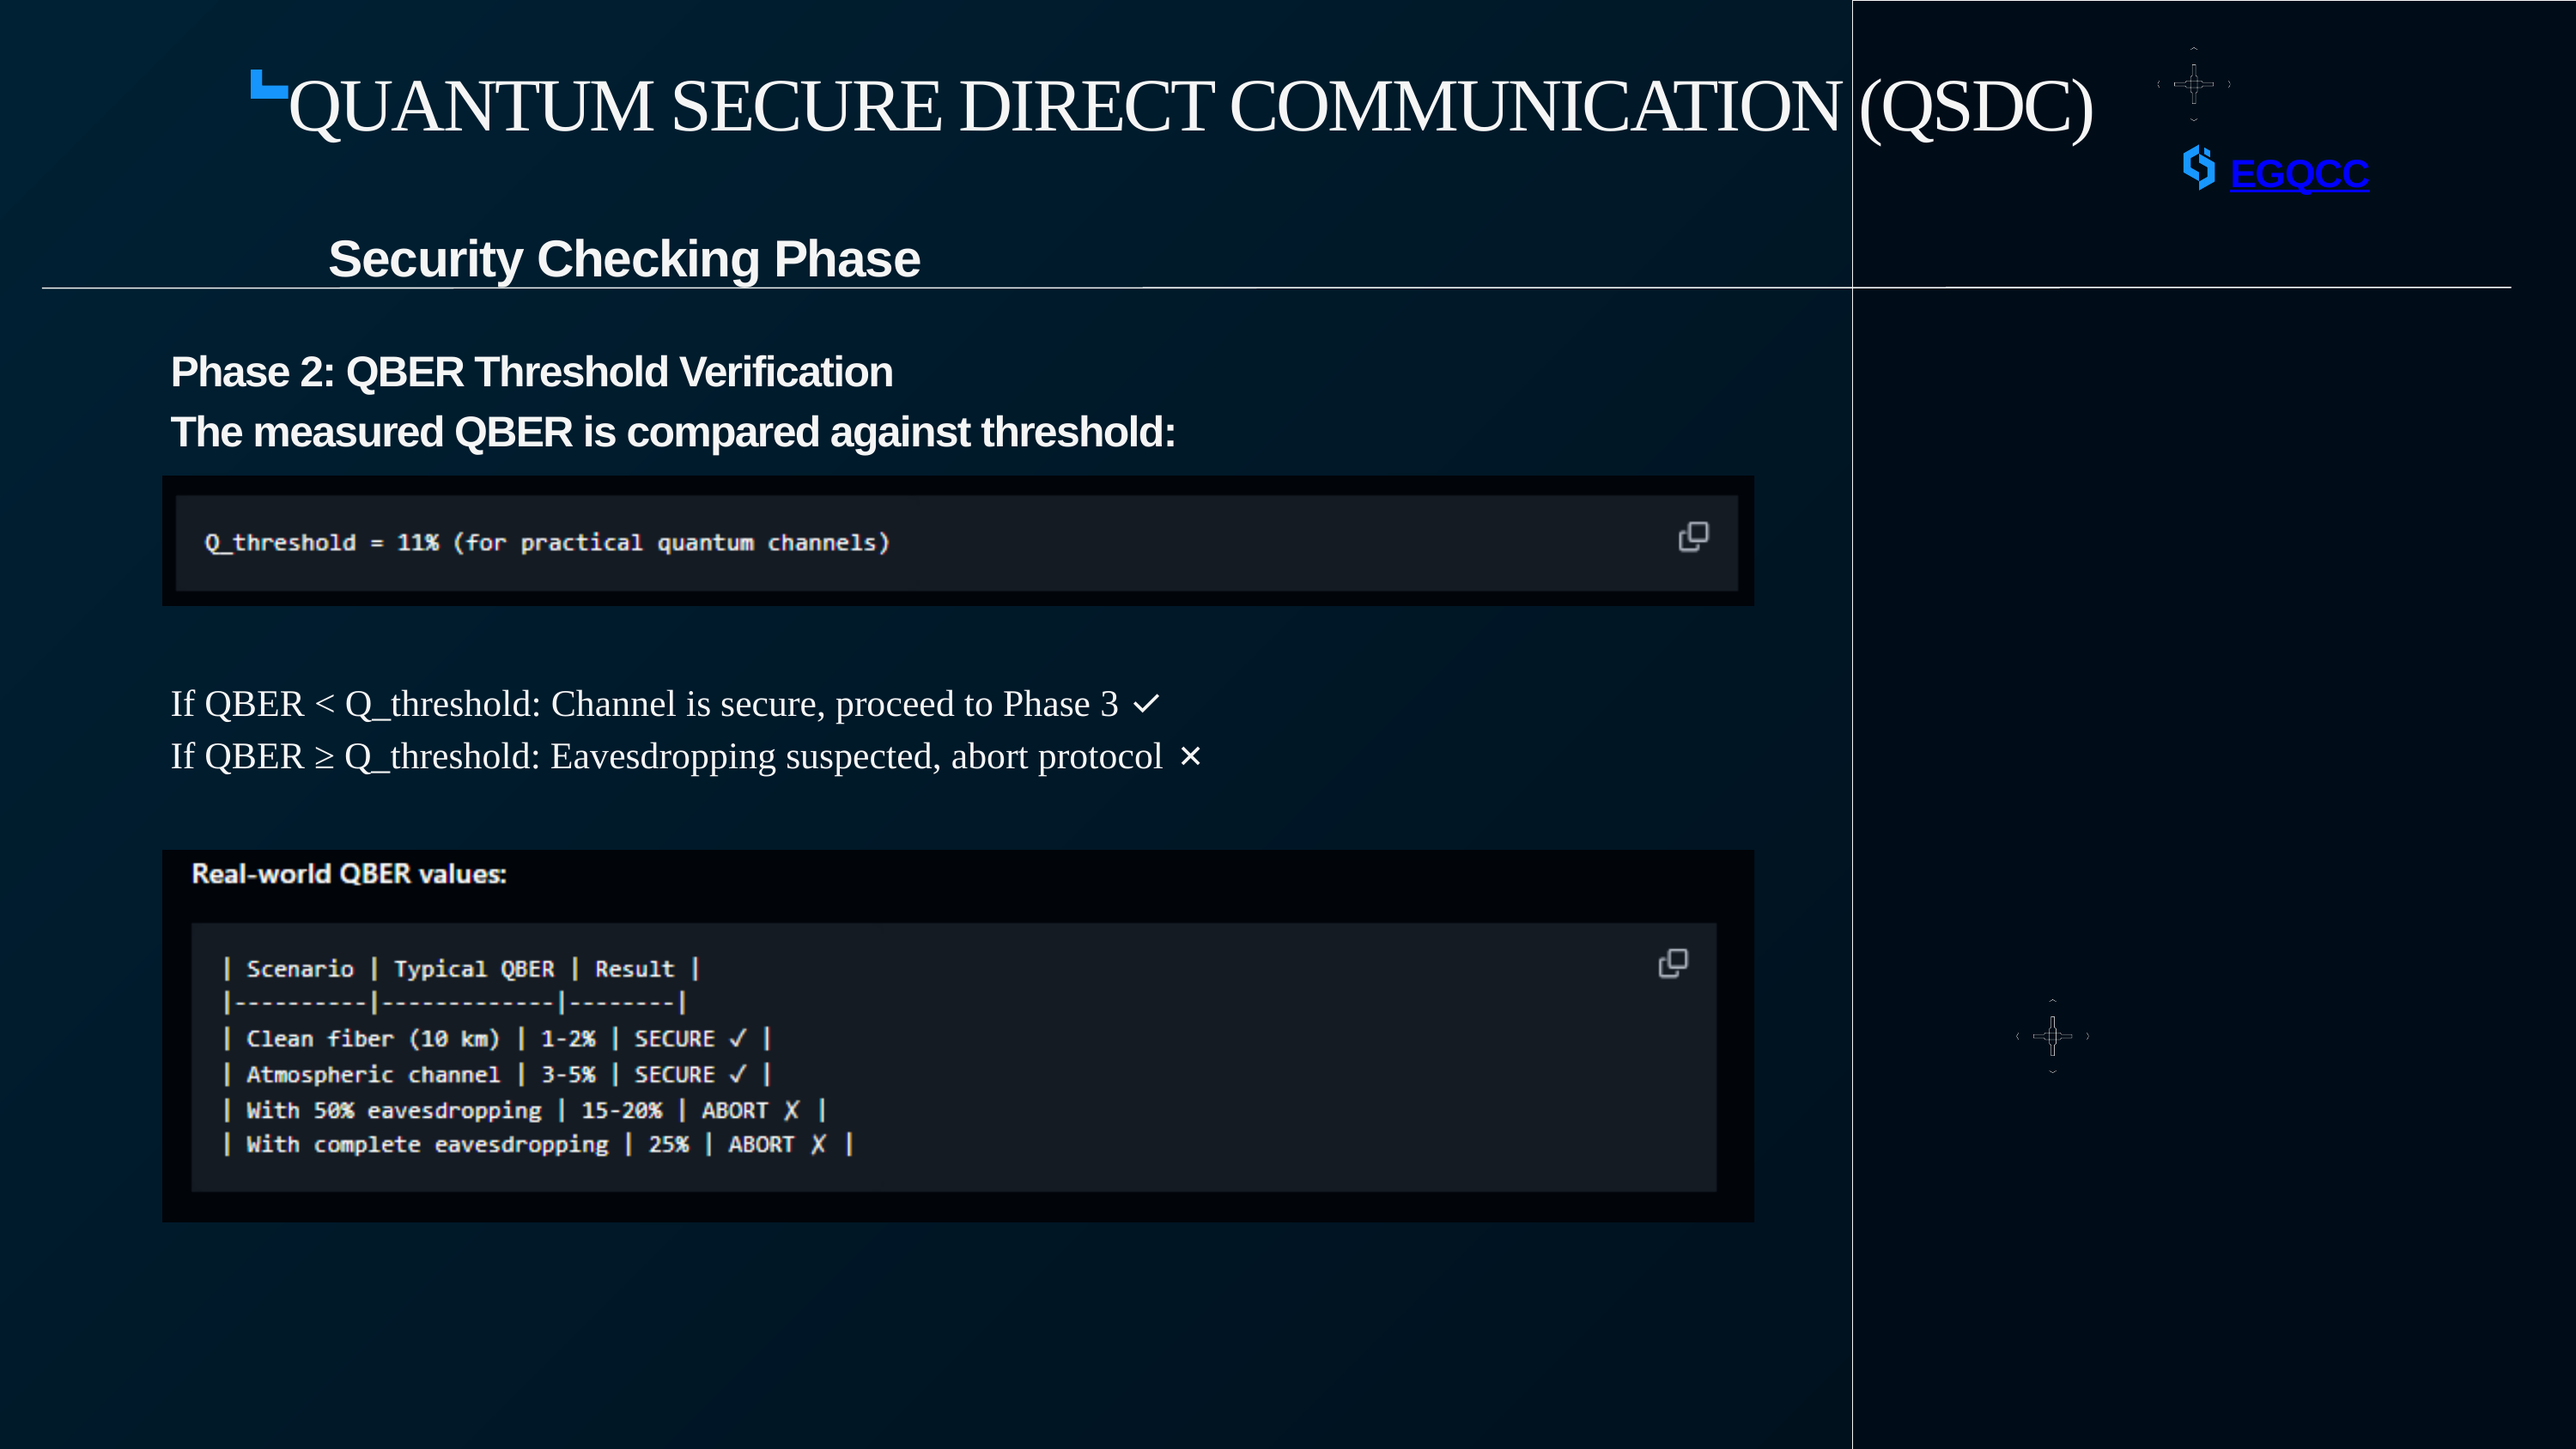

QUANTUM SECURE DIRECT COMMUNICATION (QSDC)
EGQCC

Security Checking Phase

Phase 2: QBER Threshold Verification
The measured QBER is compared against threshold:

If QBER < Q_threshold: Channel is secure, proceed to Phase 3 ✓
If QBER ≥ Q_threshold: Eavesdropping suspected, abort protocol ✗